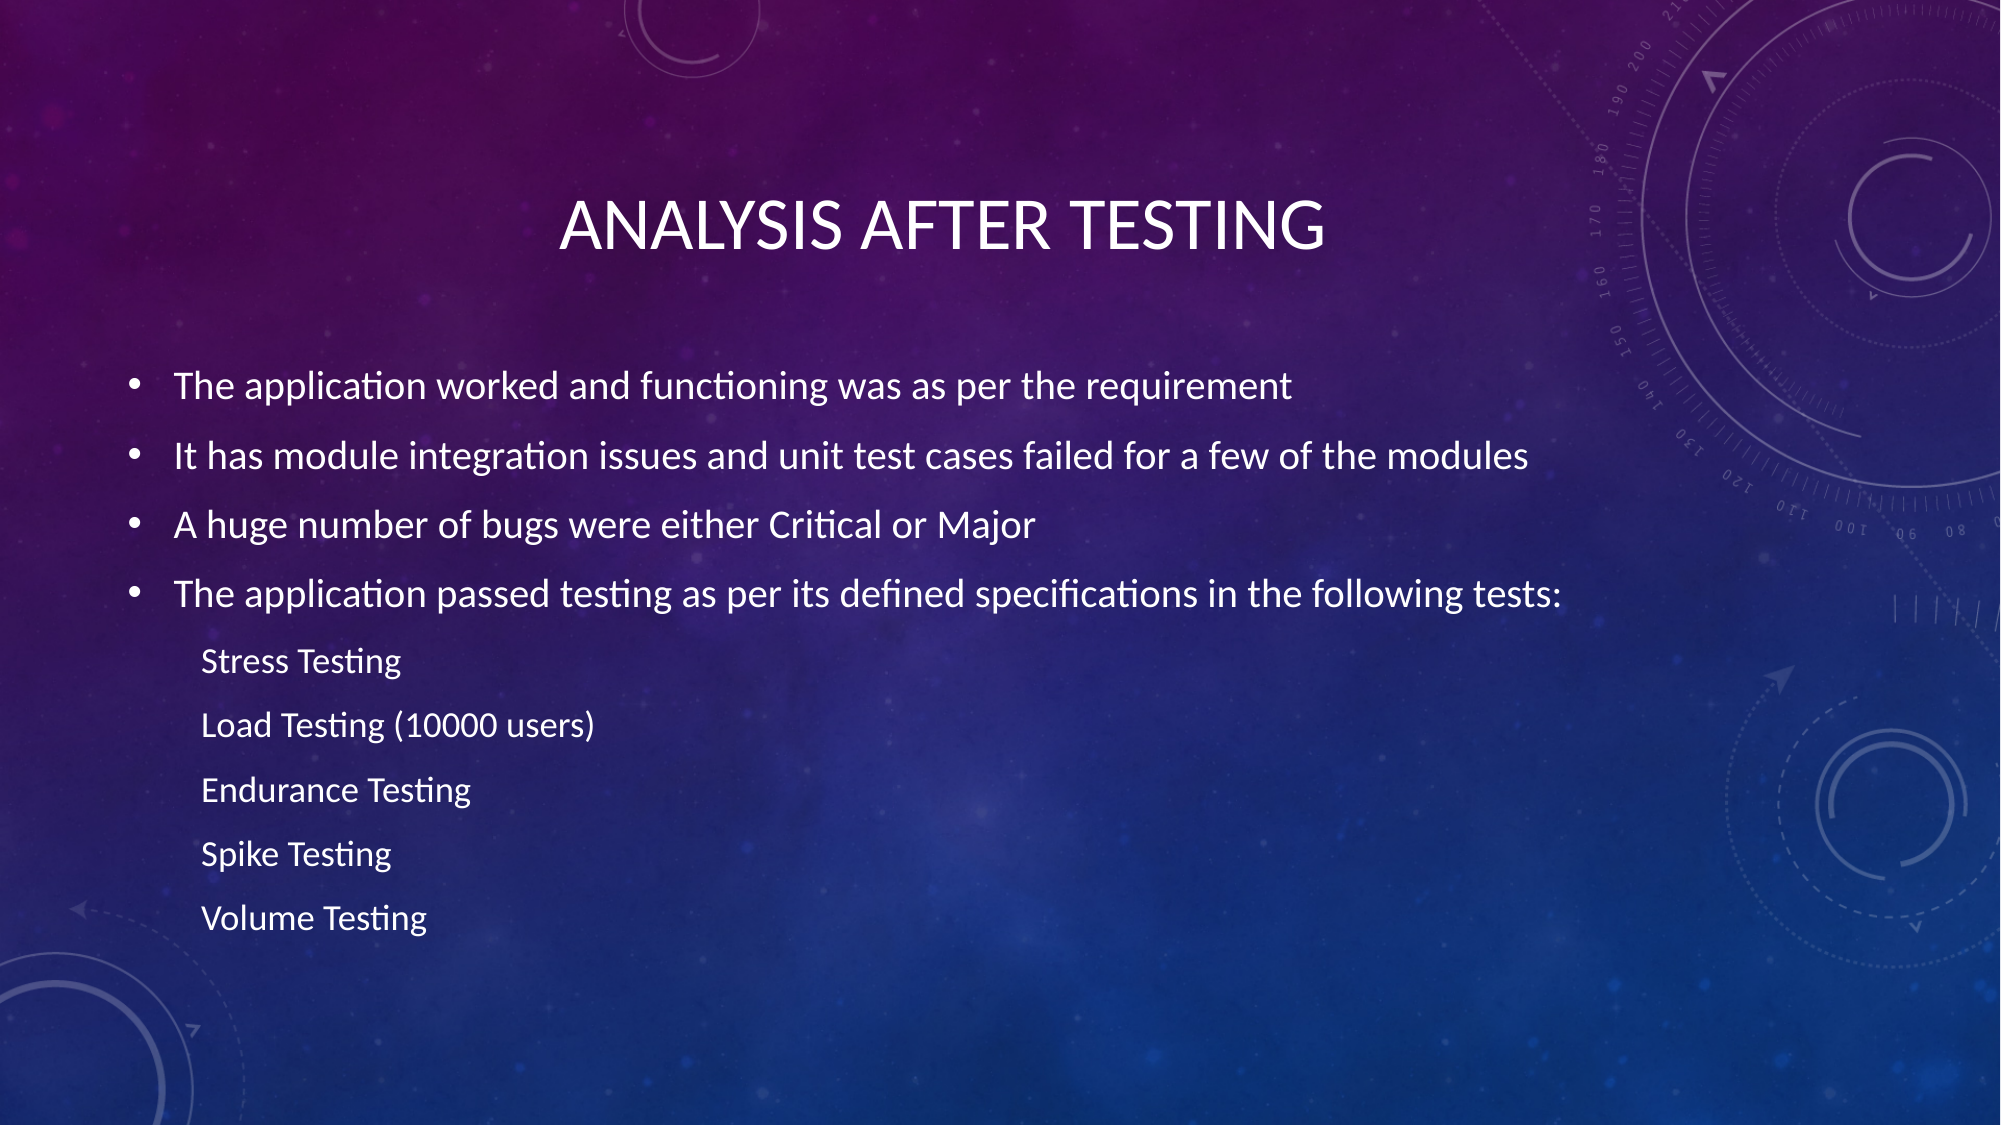

# Analysis after testing
The application worked and functioning was as per the requirement
It has module integration issues and unit test cases failed for a few of the modules
A huge number of bugs were either Critical or Major
The application passed testing as per its defined specifications in the following tests:
Stress Testing
Load Testing (10000 users)
Endurance Testing
Spike Testing
Volume Testing